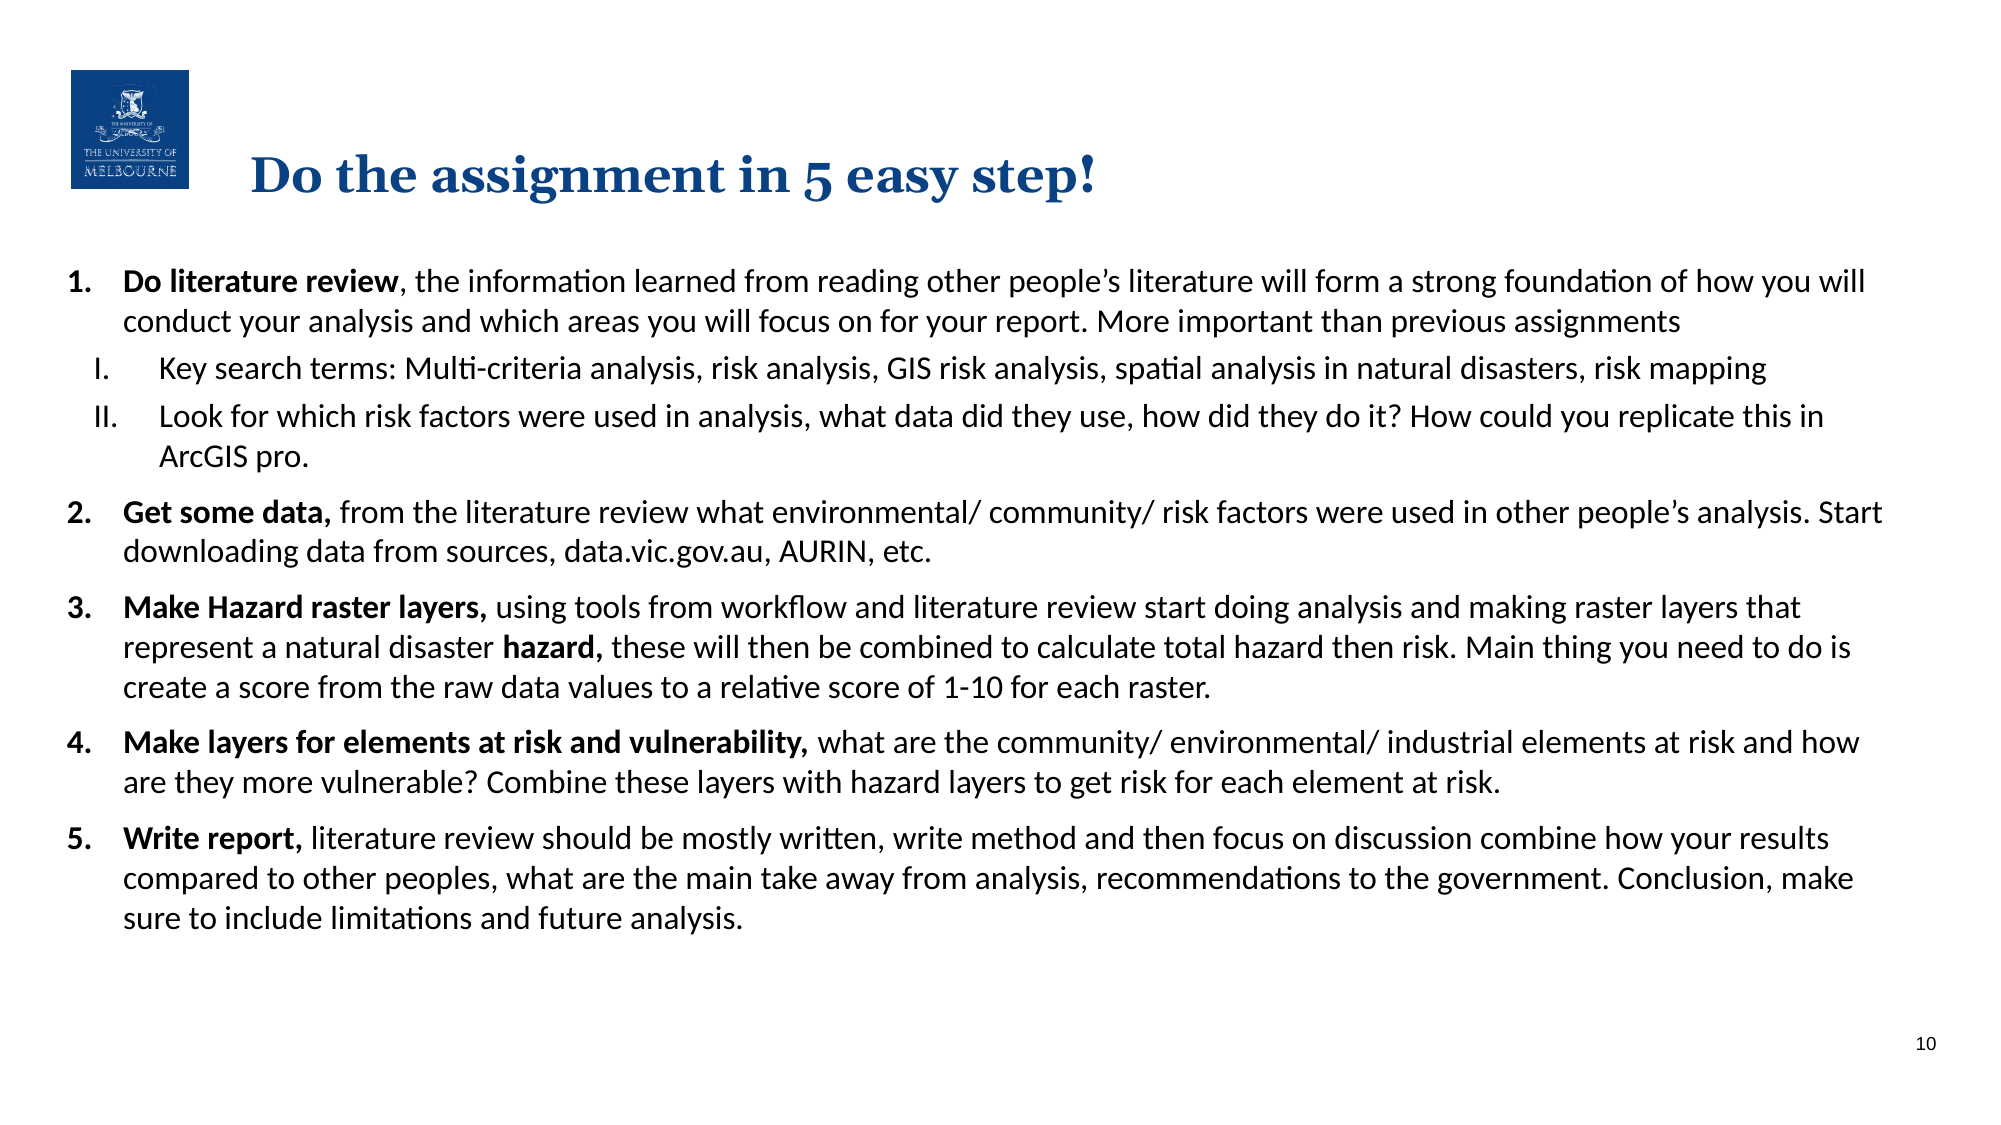

# Do the assignment in 5 easy step!
Do literature review, the information learned from reading other people’s literature will form a strong foundation of how you will conduct your analysis and which areas you will focus on for your report. More important than previous assignments
Key search terms: Multi-criteria analysis, risk analysis, GIS risk analysis, spatial analysis in natural disasters, risk mapping
Look for which risk factors were used in analysis, what data did they use, how did they do it? How could you replicate this in ArcGIS pro.
Get some data, from the literature review what environmental/ community/ risk factors were used in other people’s analysis. Start downloading data from sources, data.vic.gov.au, AURIN, etc.
Make Hazard raster layers, using tools from workflow and literature review start doing analysis and making raster layers that represent a natural disaster hazard, these will then be combined to calculate total hazard then risk. Main thing you need to do is create a score from the raw data values to a relative score of 1-10 for each raster.
Make layers for elements at risk and vulnerability, what are the community/ environmental/ industrial elements at risk and how are they more vulnerable? Combine these layers with hazard layers to get risk for each element at risk.
Write report, literature review should be mostly written, write method and then focus on discussion combine how your results compared to other peoples, what are the main take away from analysis, recommendations to the government. Conclusion, make sure to include limitations and future analysis.

10